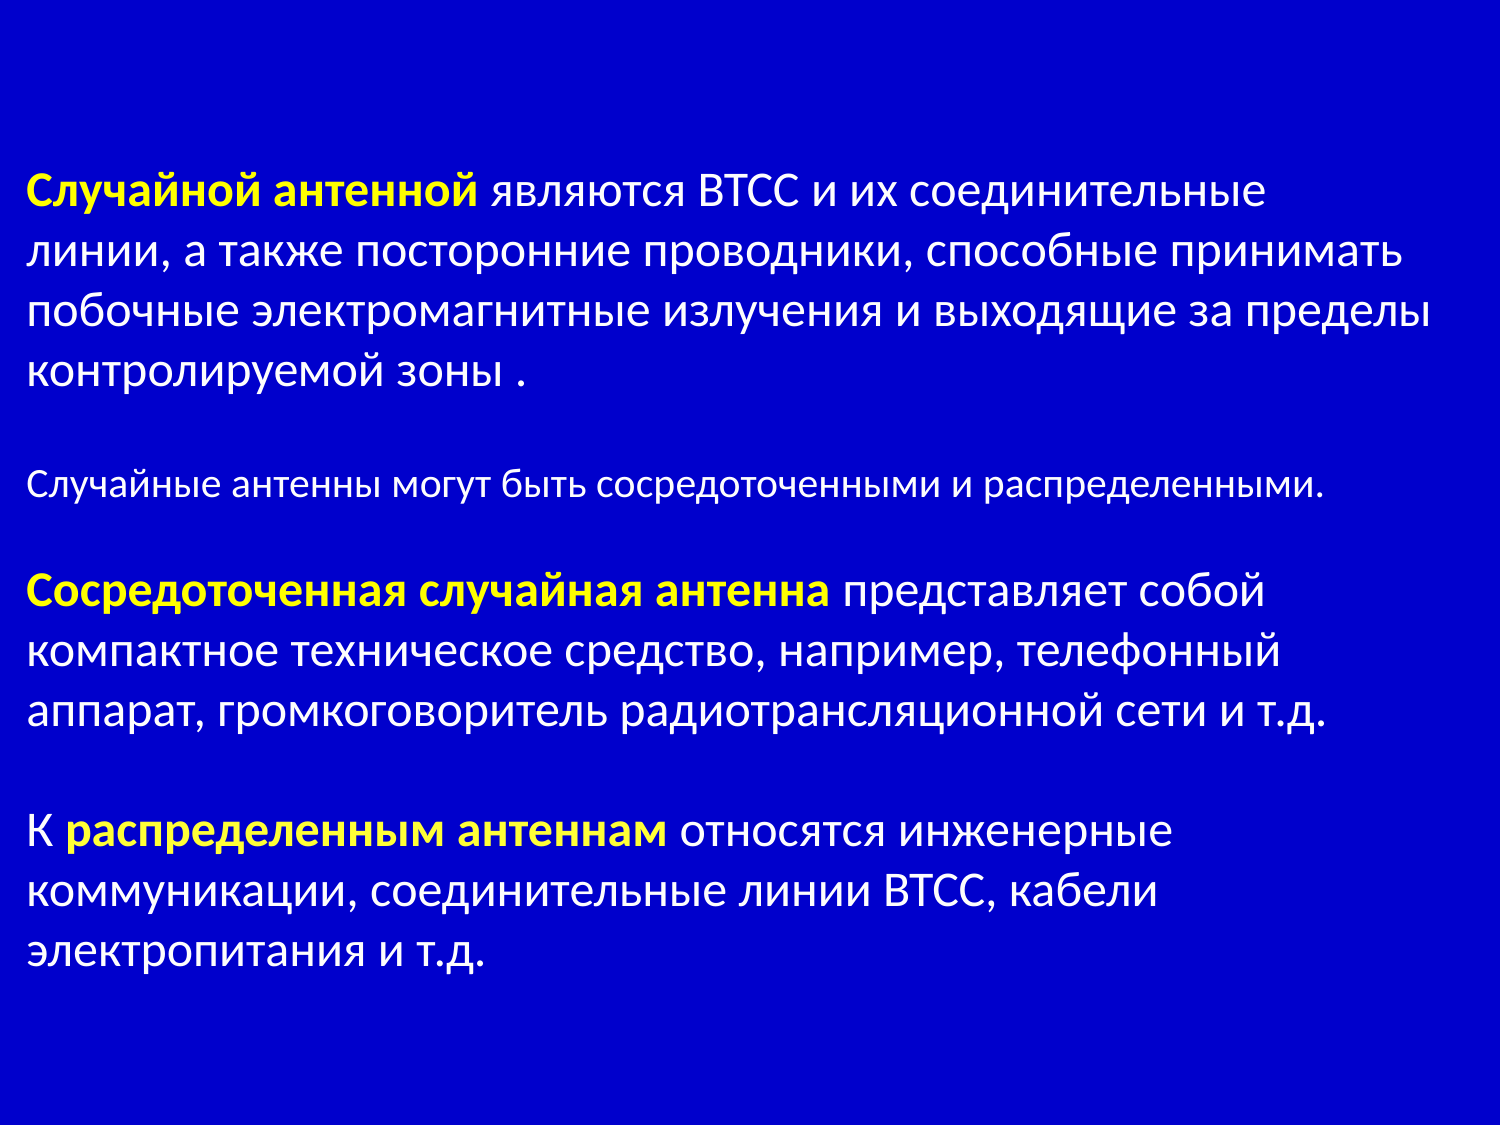

Случайной антенной являются ВТСС и их соединительные
линии, а также посторонние проводники, способные принимать побочные электромагнитные излучения и выходящие за пределы контролируемой зоны .

Случайные антенны могут быть сосредоточенными и распределенными.

Сосредоточенная случайная антенна представляет собой компактное техническое средство, например, телефонный аппарат, громкоговоритель радиотрансляционной сети и т.д.

К распределенным антеннам относятся инженерные коммуникации, соединительные линии ВТСС, кабели электропитания и т.д.